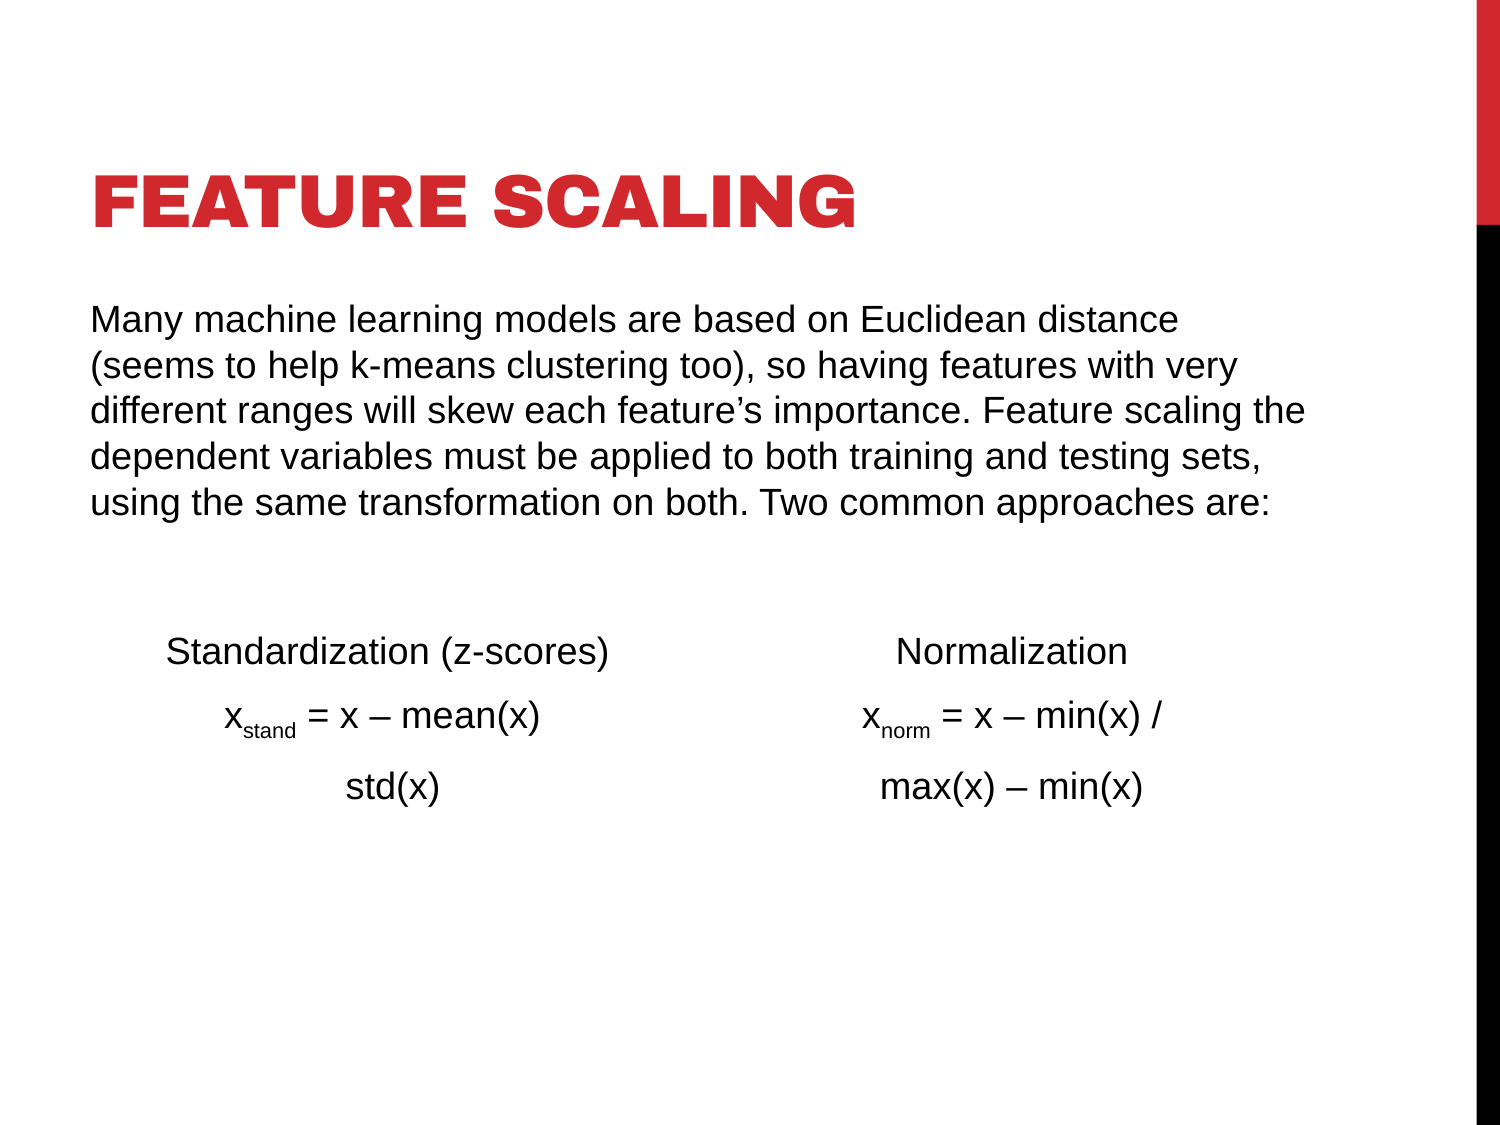

# Feature Scaling
Many machine learning models are based on Euclidean distance (seems to help k-means clustering too), so having features with very different ranges will skew each feature’s importance. Feature scaling the dependent variables must be applied to both training and testing sets, using the same transformation on both. Two common approaches are:
Standardization (z-scores)
xstand = x – mean(x)
 std(x)
Normalization
xnorm = x – min(x) /
max(x) – min(x)